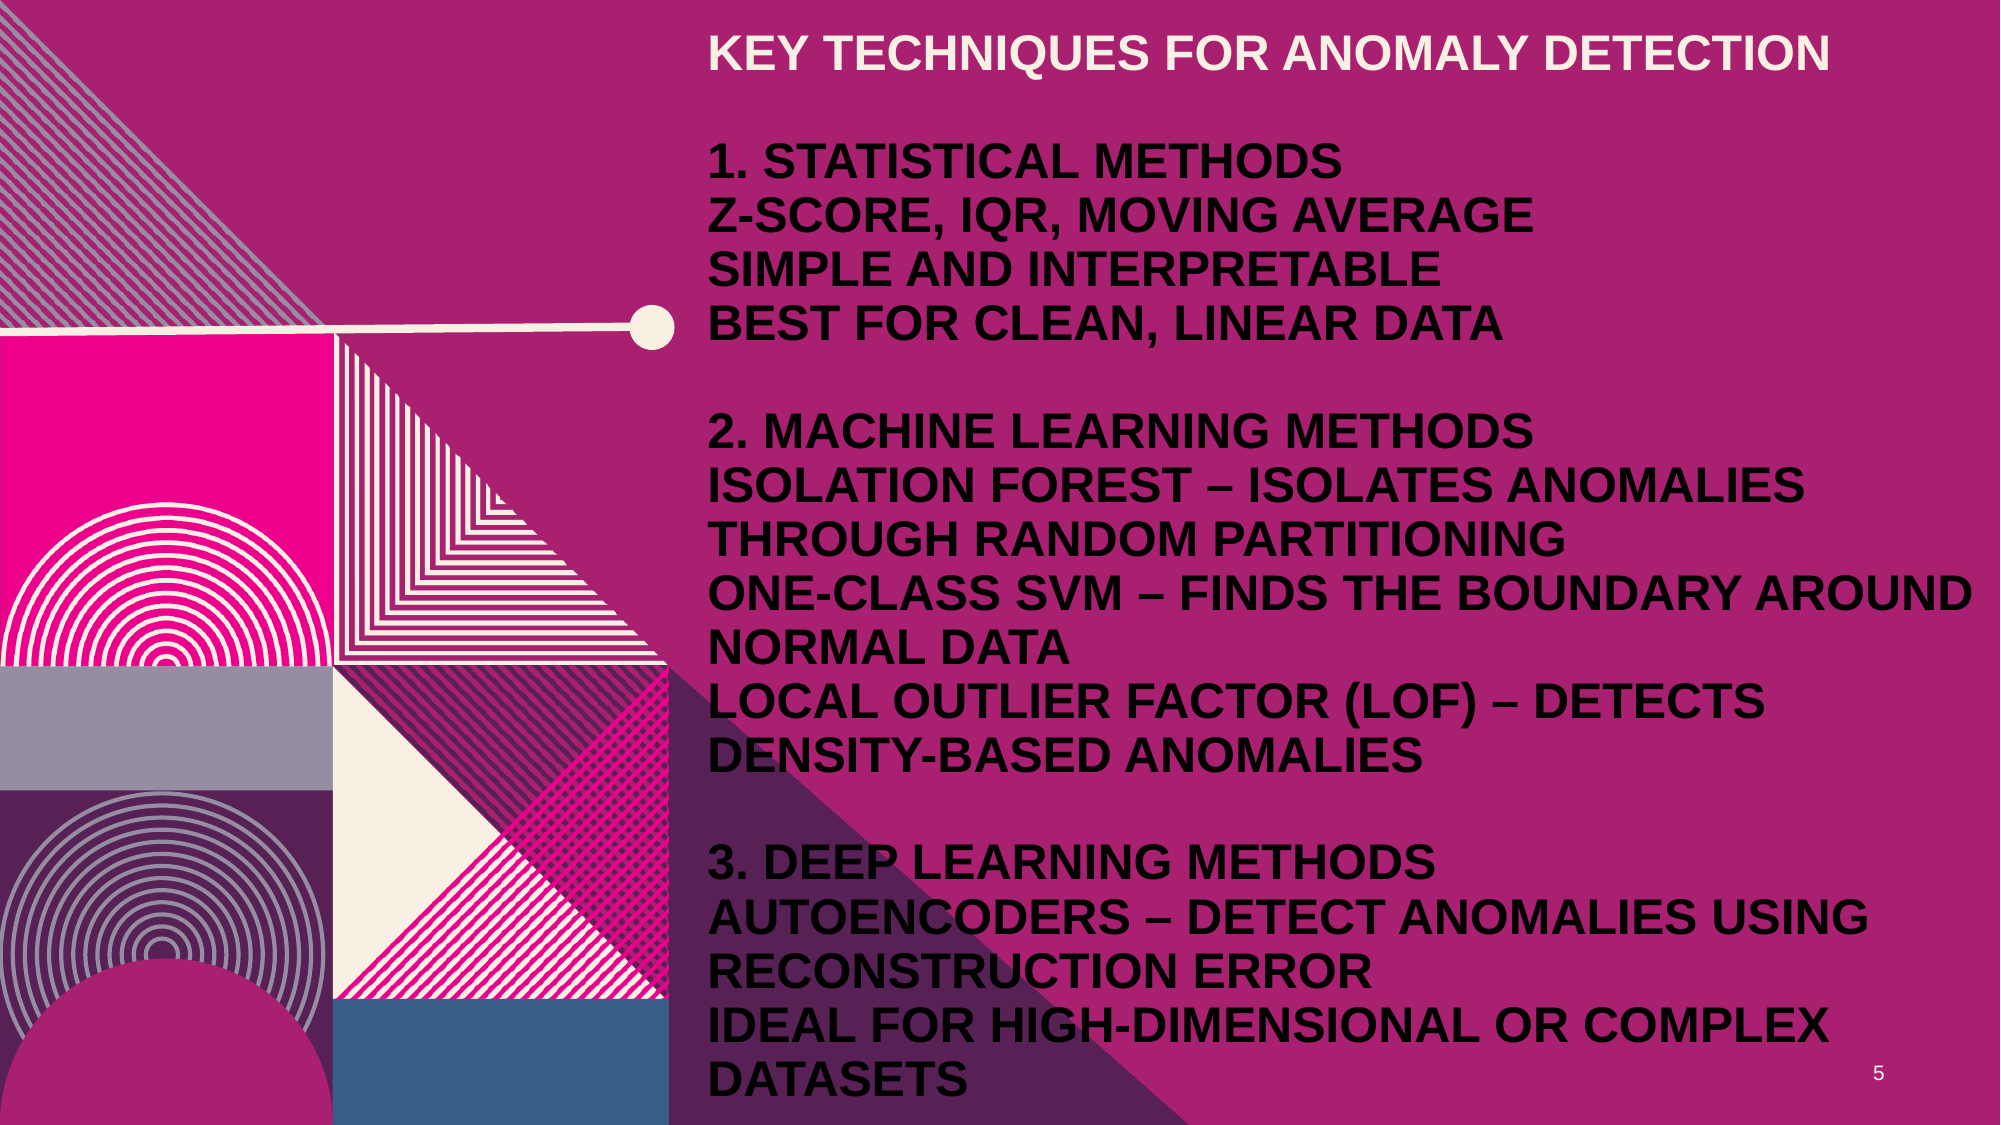

# Key Techniques for Anomaly Detection 1. Statistical Methods Z-score, IQR, Moving Average Simple and interpretable Best for clean, linear data 2. Machine Learning Methods Isolation Forest – isolates anomalies through random partitioning One-Class SVM – finds the boundary around normal data Local Outlier Factor (LOF) – detects density-based anomalies 3. Deep Learning Methods Autoencoders – detect anomalies using reconstruction error Ideal for high-dimensional or complex datasets
5